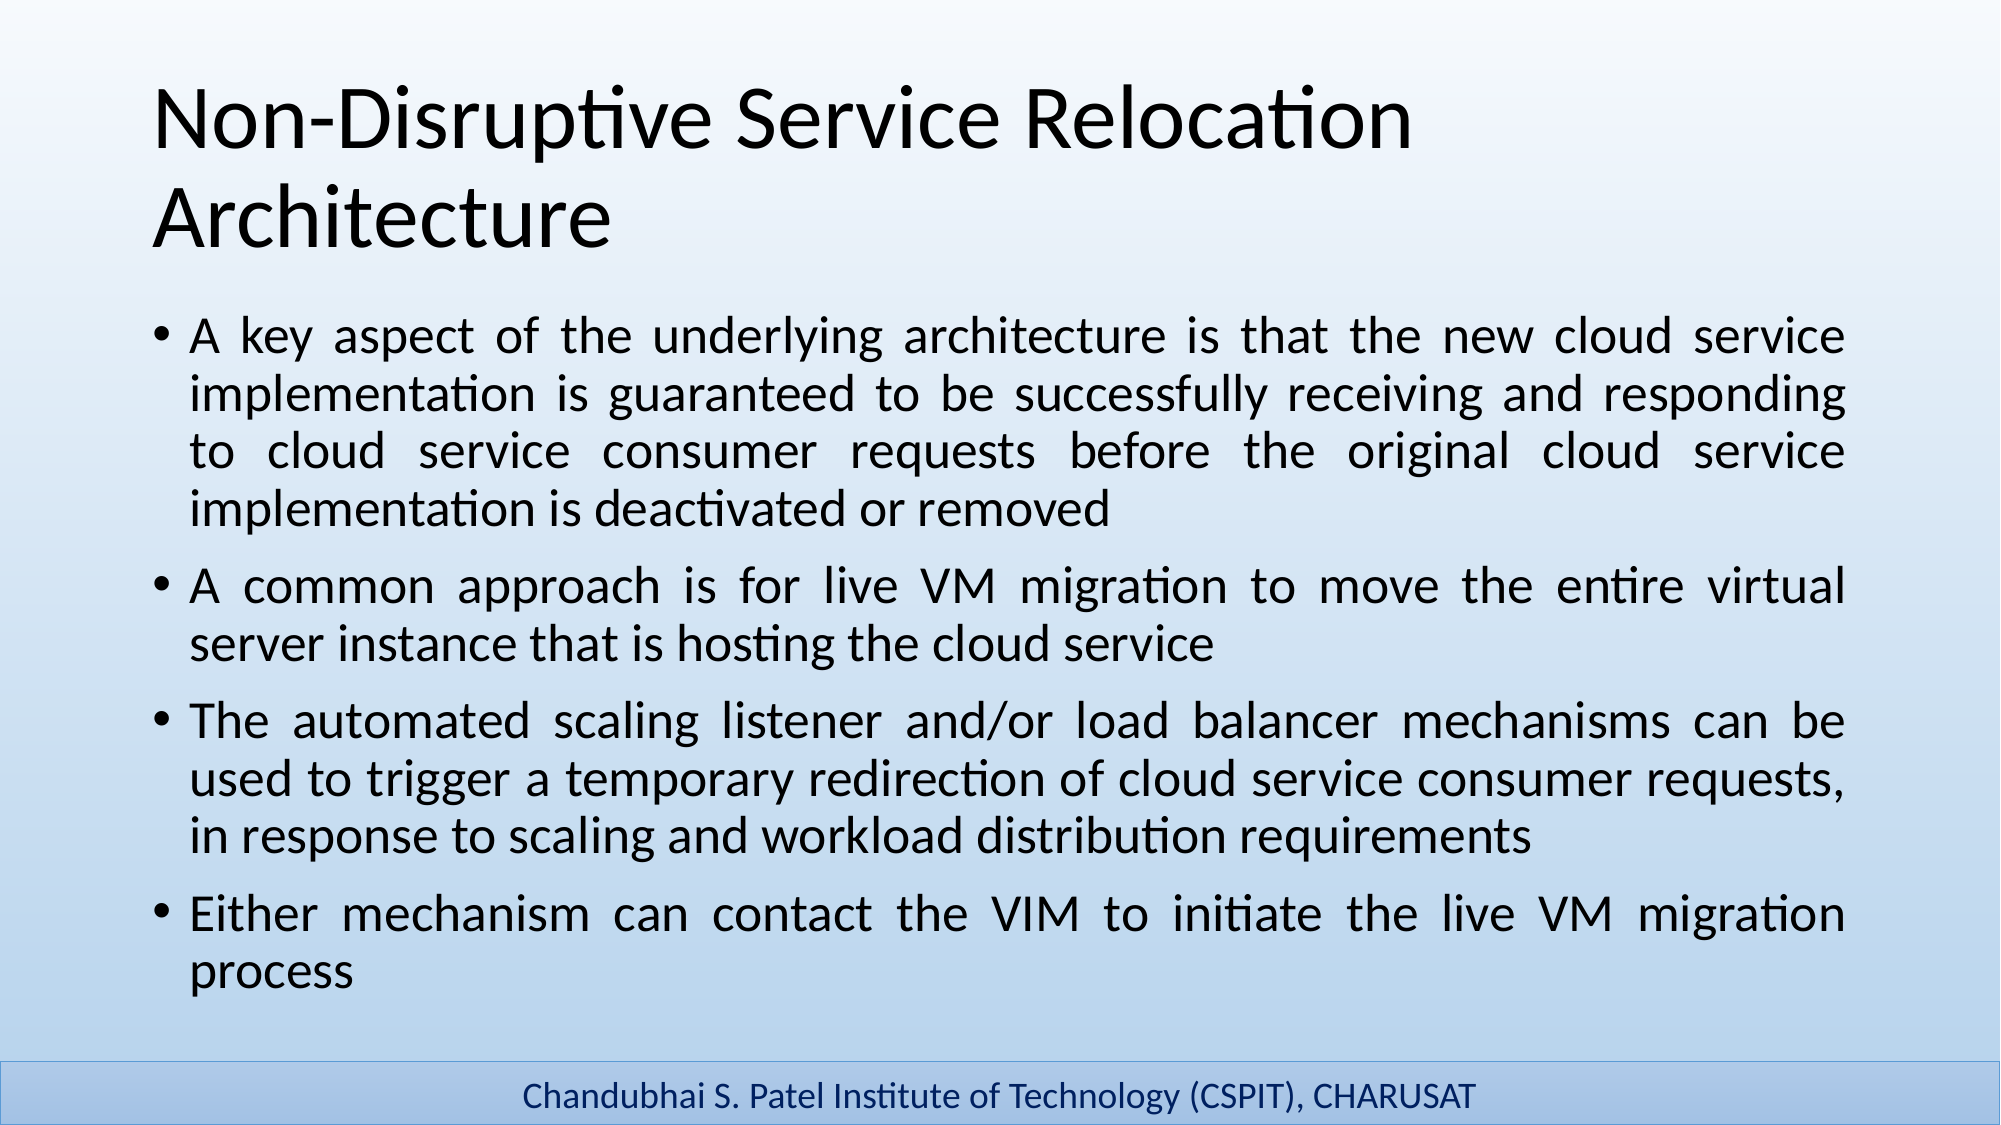

# Non-Disruptive Service Relocation Architecture
A key aspect of the underlying architecture is that the new cloud service implementation is guaranteed to be successfully receiving and responding to cloud service consumer requests before the original cloud service implementation is deactivated or removed
A common approach is for live VM migration to move the entire virtual server instance that is hosting the cloud service
The automated scaling listener and/or load balancer mechanisms can be used to trigger a temporary redirection of cloud service consumer requests, in response to scaling and workload distribution requirements
Either mechanism can contact the VIM to initiate the live VM migration process